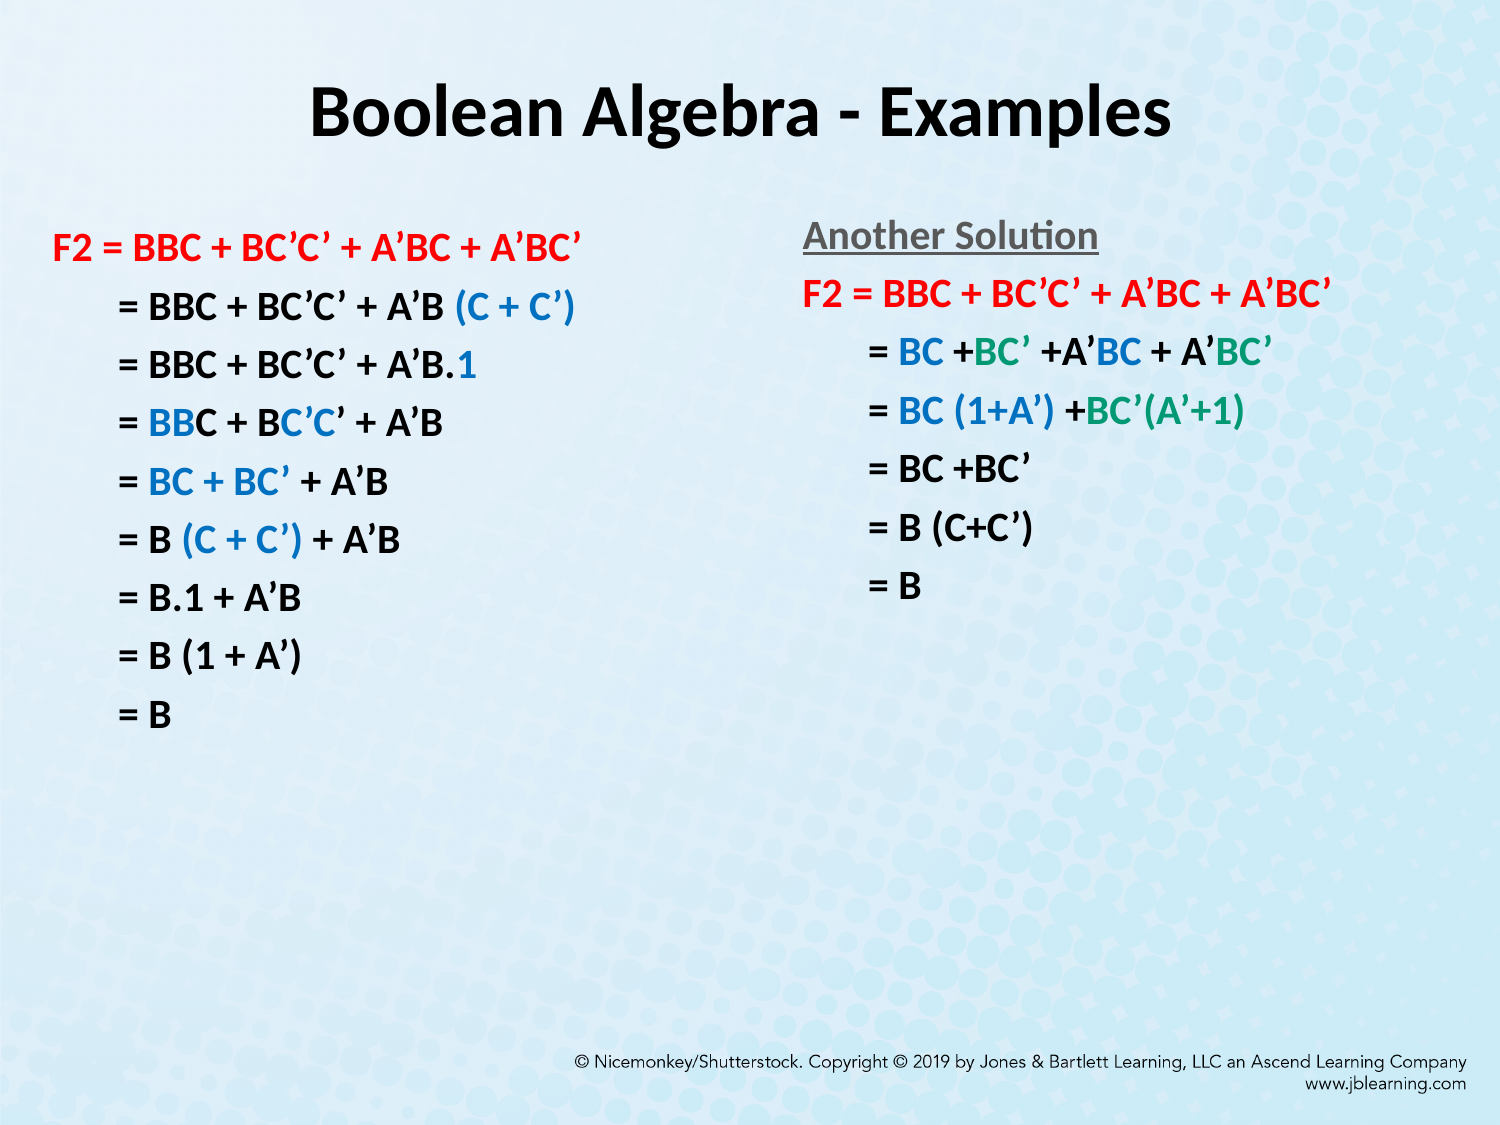

# Boolean Algebra - Examples
Another Solution
F2 = BBC + BC’C’ + A’BC + A’BC’
= BC +BC’ +A’BC + A’BC’
= BC (1+A’) +BC’(A’+1)
= BC +BC’
= B (C+C’)
= B

F2 = BBC + BC’C’ + A’BC + A’BC’
= BBC + BC’C’ + A’B (C + C’)
= BBC + BC’C’ + A’B.1
= BBC + BC’C’ + A’B
= BC + BC’ + A’B
= B (C + C’) + A’B
= B.1 + A’B
= B (1 + A’)
= B